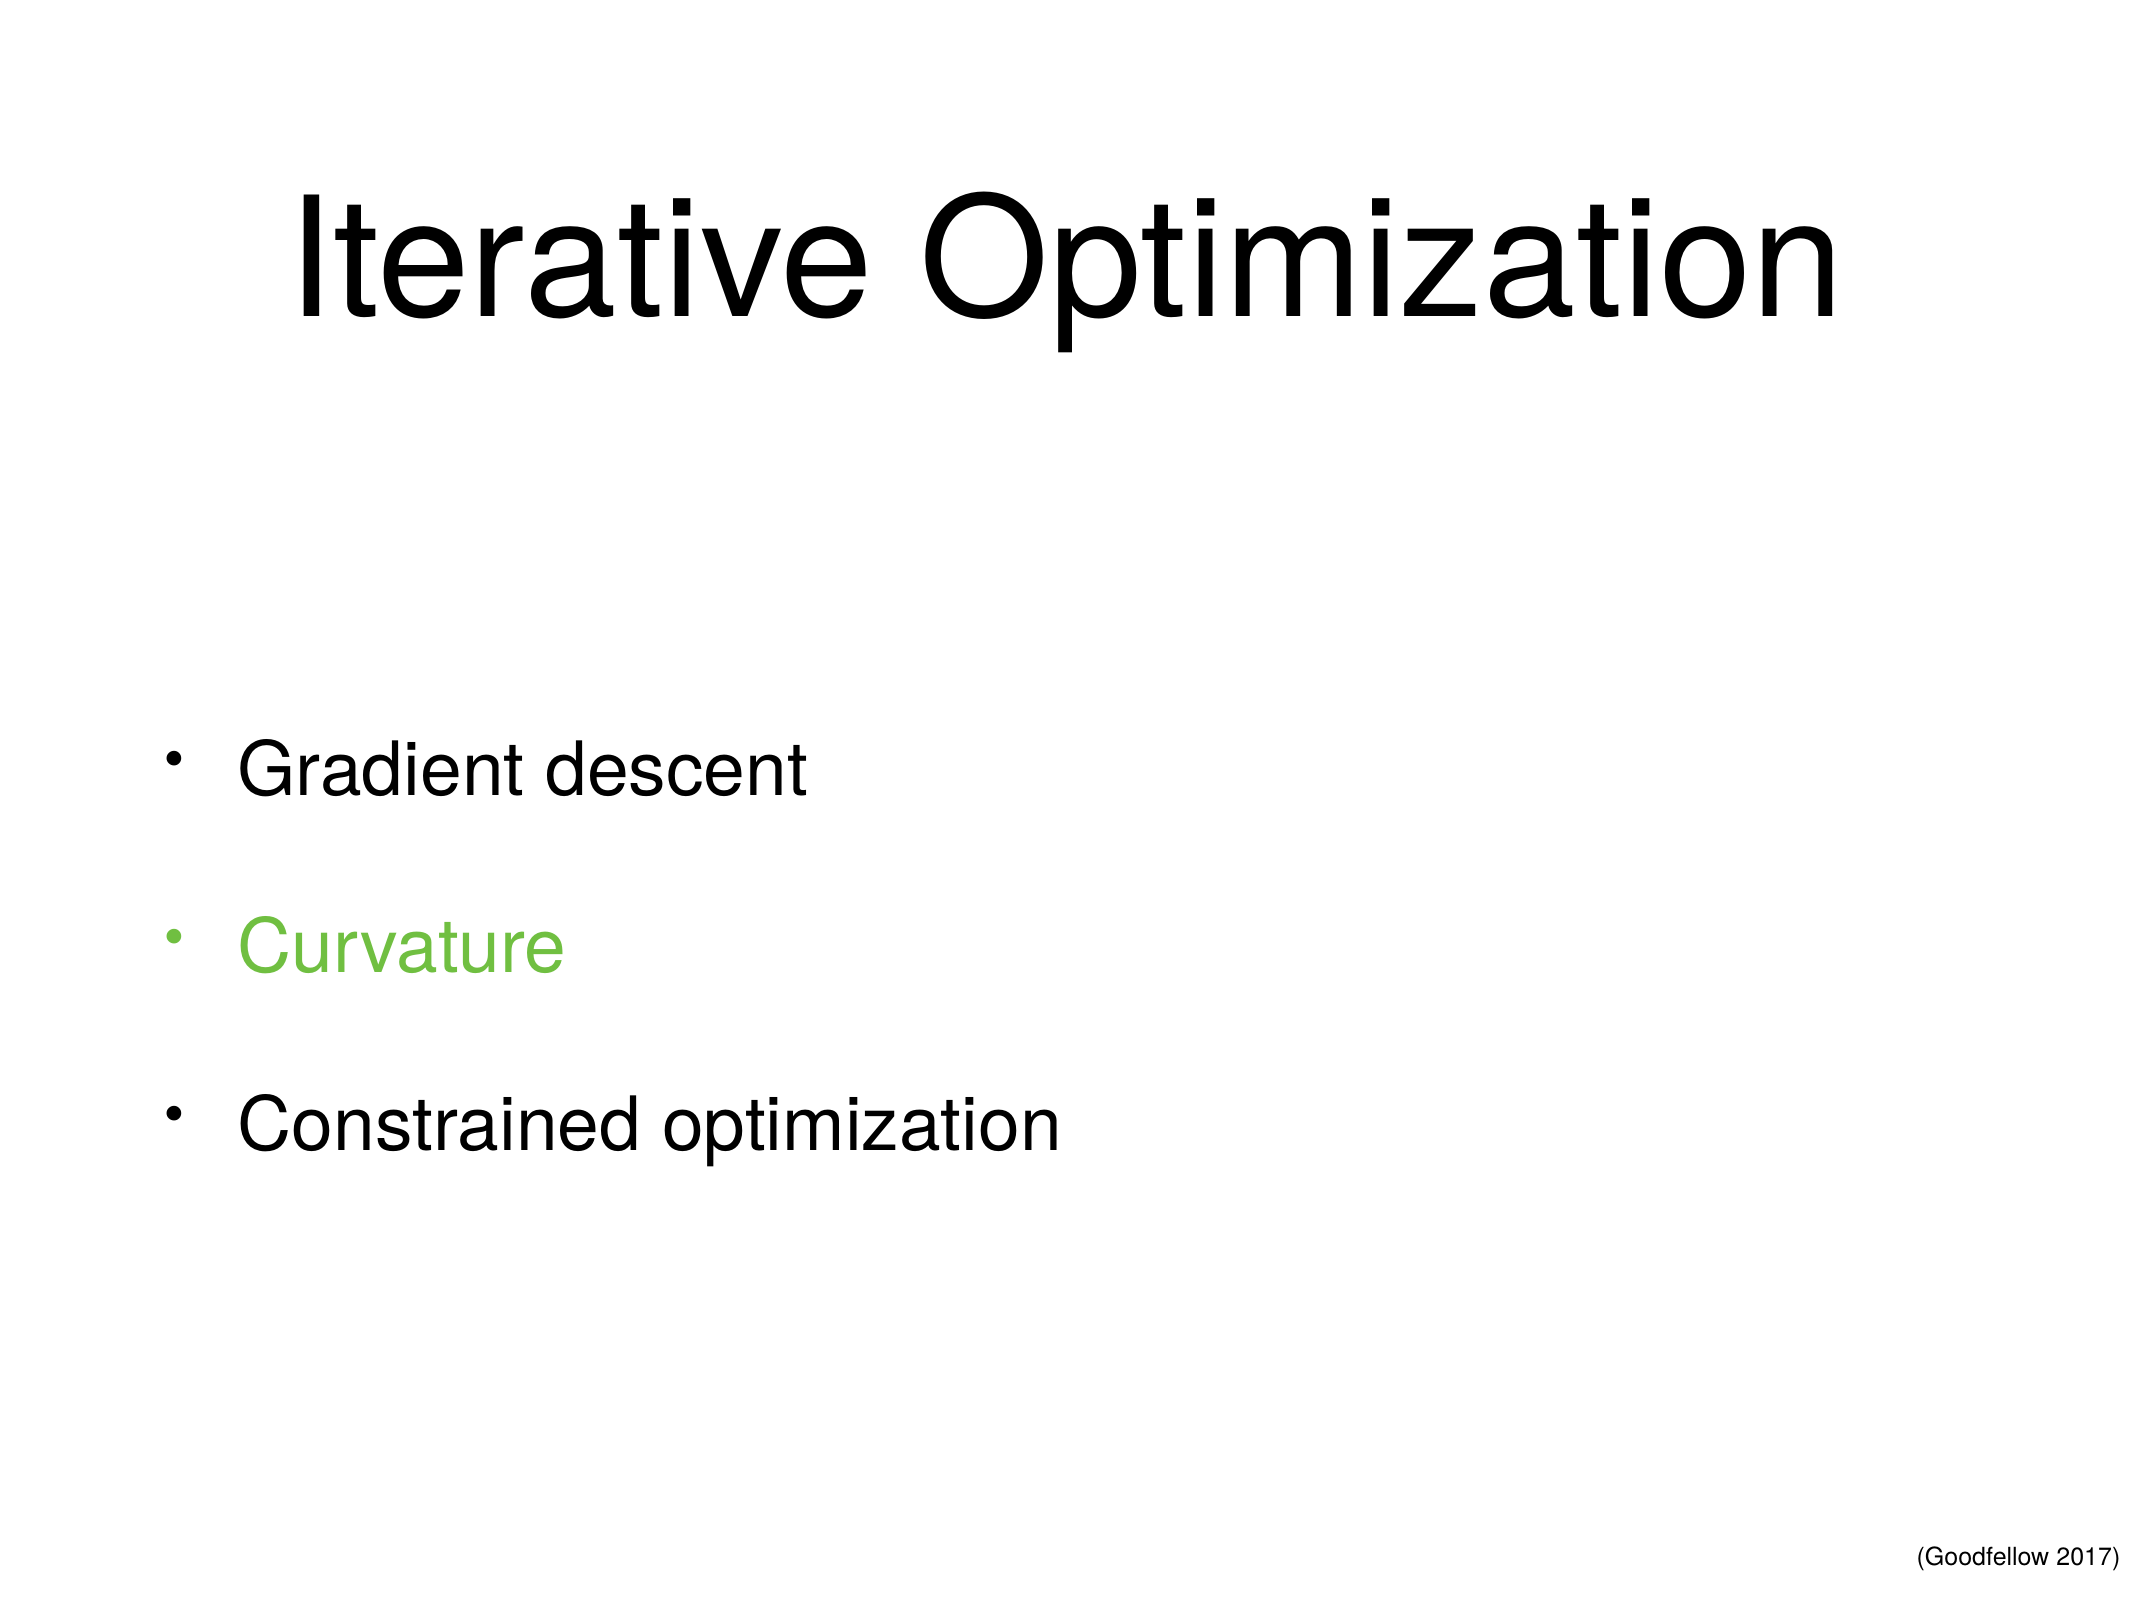

# Iterative Optimization
Gradient descent
Curvature
Constrained optimization